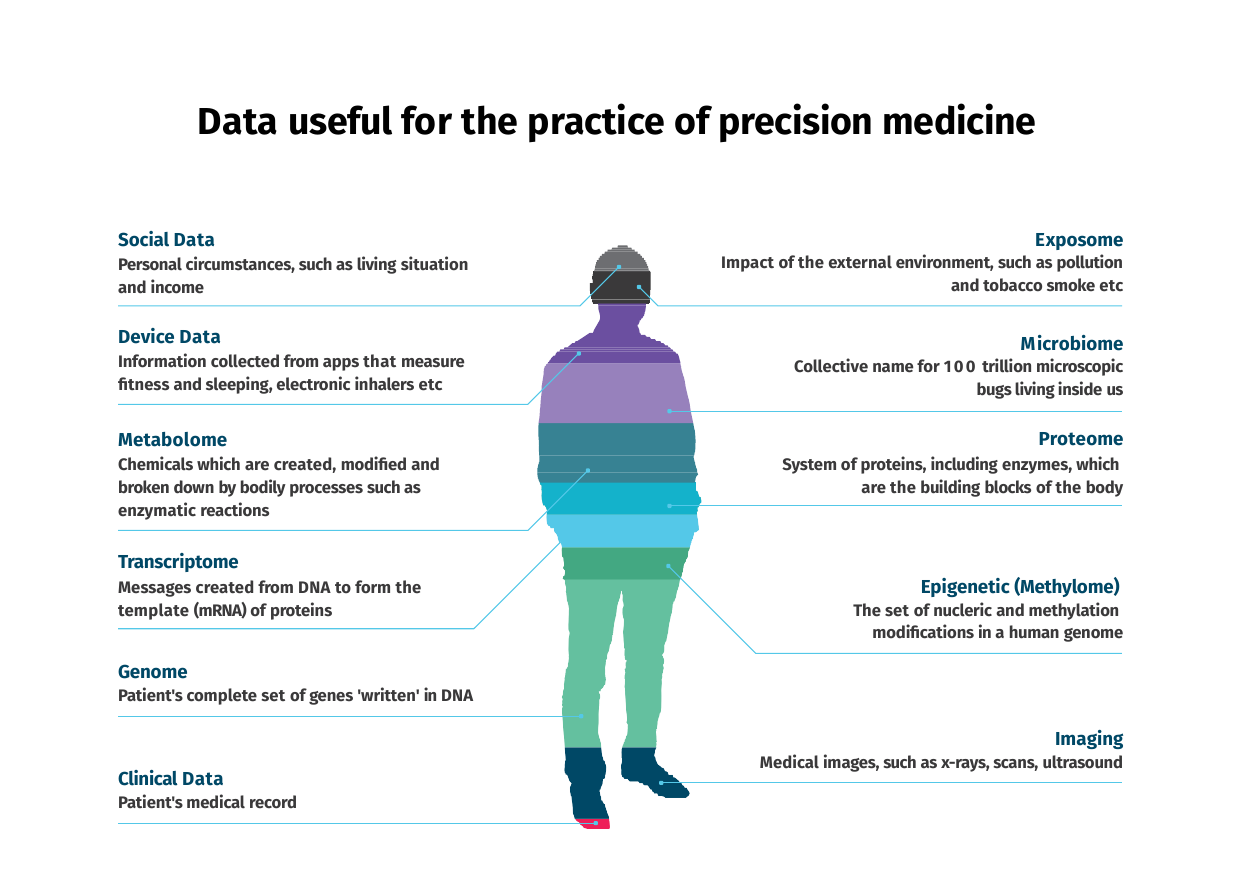

Data useful for the practice of precision medicine
Social Data
Personal circumstances, such as living situation  and income
Exposome
Impact of the external environment, such as pollution
and tobacco smoke etc

Device Data
Information collected from apps that measure  fitness and sleeping, electronic inhalers etc
Microbiome
Collective name for 100 trillion microscopic
bugs living inside us

Proteome  System of proteins, including enzymes, which  are the building blocks of the body
Metabolome
Chemicals which are created, modified and  broken down by bodily processes such as  enzymatic reactions

Transcriptome
Messages created from DNA to form the  template (mRNA) of proteins

Epigenetic (Methylome)  The set of nucleric and methylation  modifications in a human genome
Genome
Patient's complete set of genes 'written' in DNA

Imaging
Medical images, such as x-rays, scans, ultrasound
Clinical Data
Patient's medical record